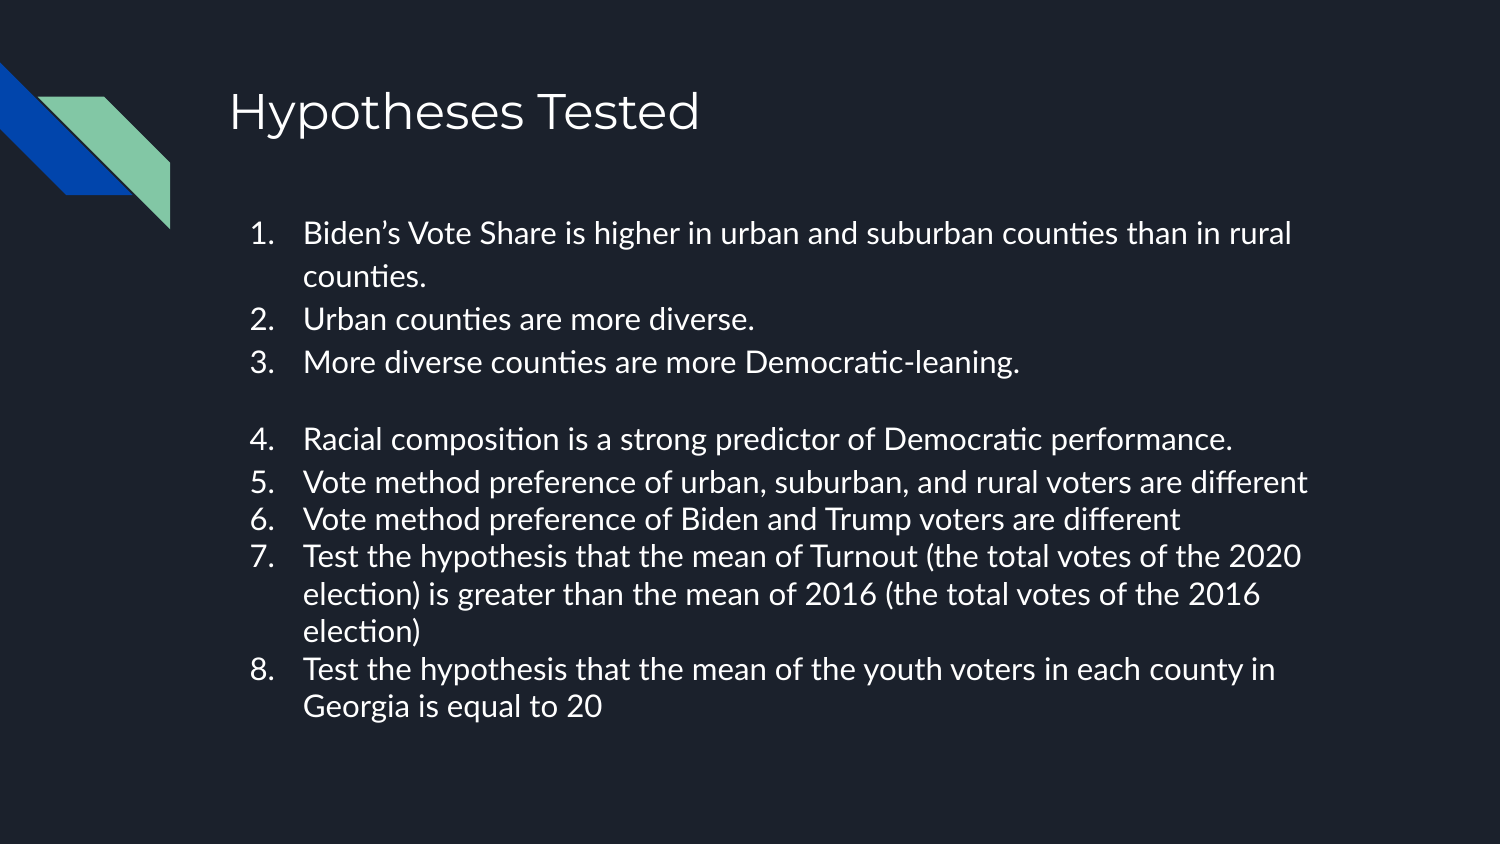

# Hypotheses Tested
Biden’s Vote Share is higher in urban and suburban counties than in rural counties.
Urban counties are more diverse.
More diverse counties are more Democratic-leaning.
Racial composition is a strong predictor of Democratic performance.
Vote method preference of urban, suburban, and rural voters are different
Vote method preference of Biden and Trump voters are different
Test the hypothesis that the mean of Turnout (the total votes of the 2020 election) is greater than the mean of 2016 (the total votes of the 2016 election)
Test the hypothesis that the mean of the youth voters in each county in Georgia is equal to 20